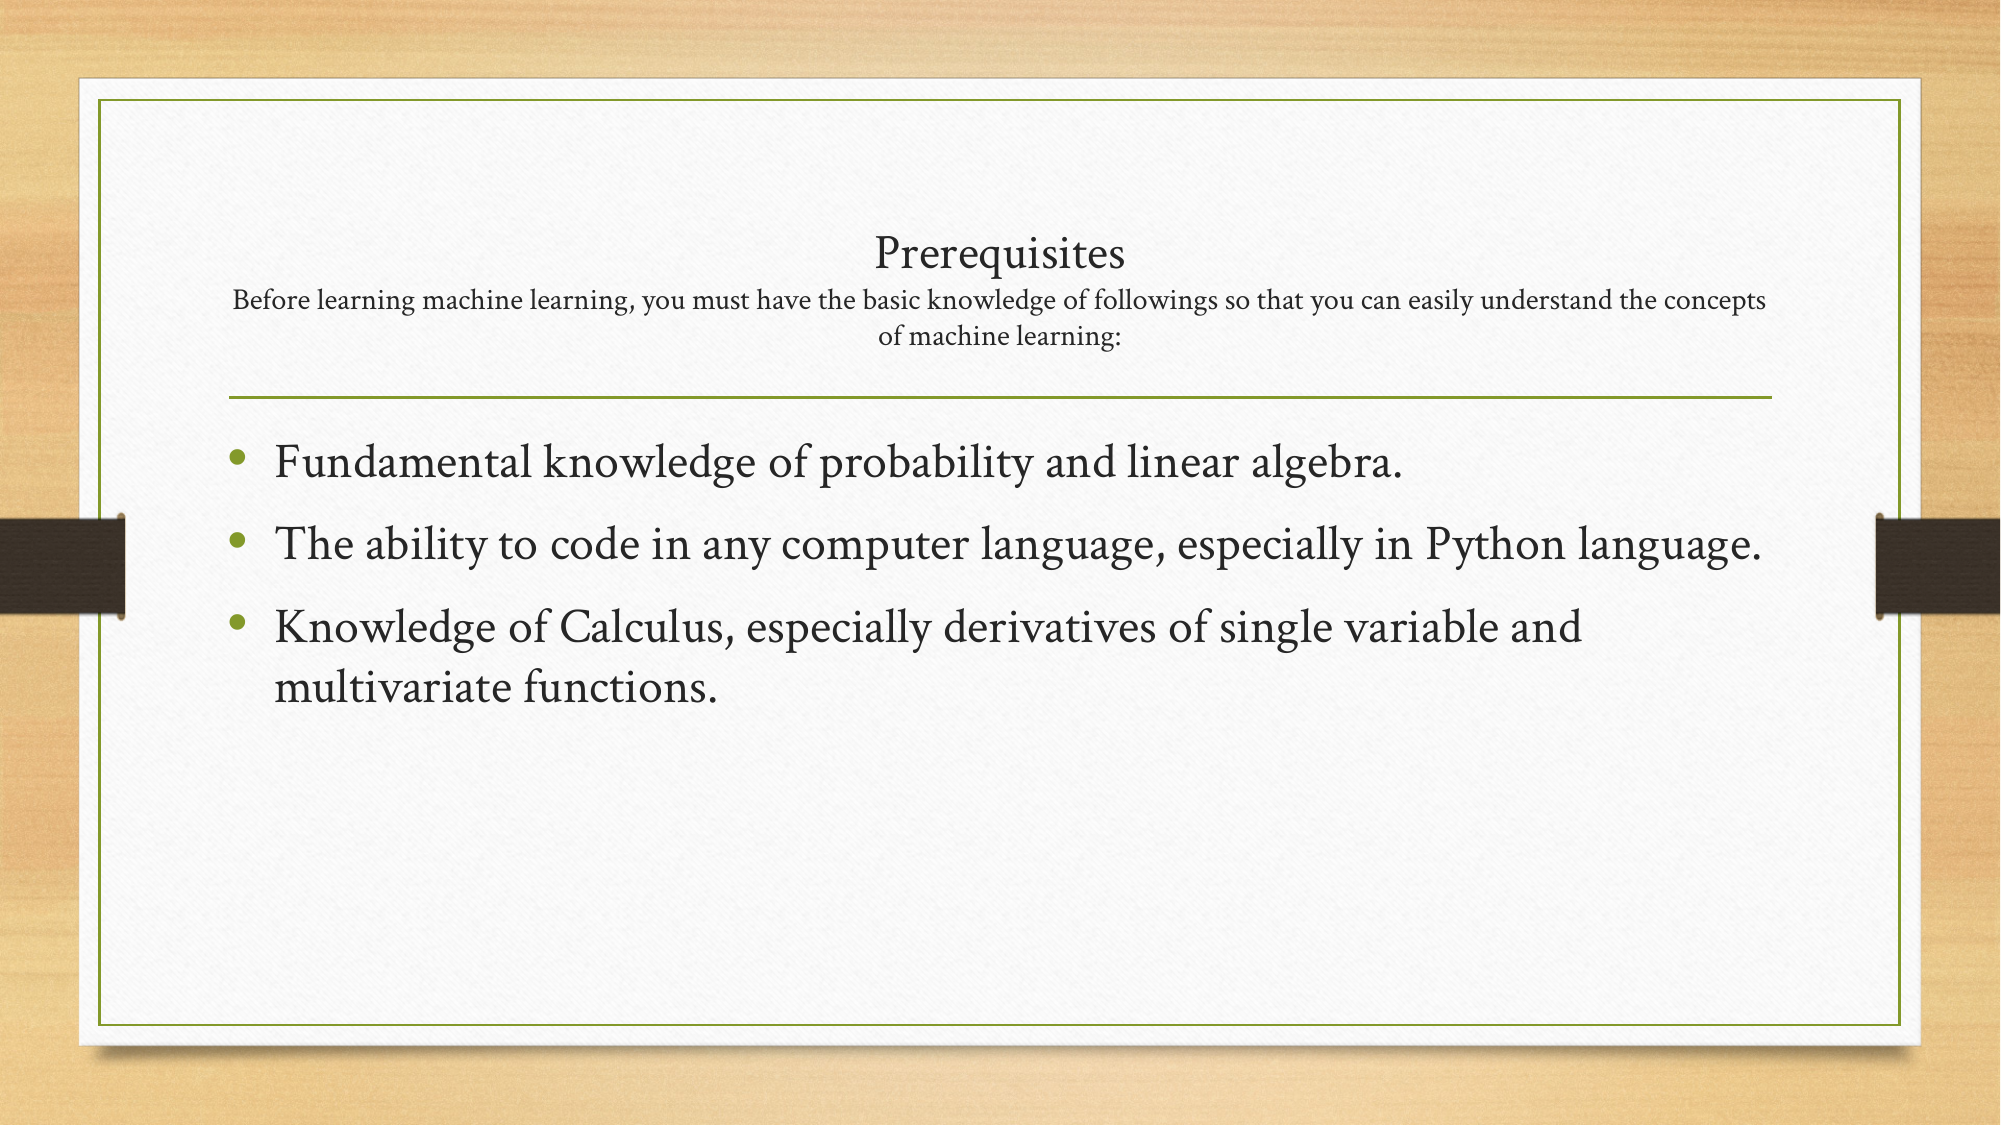

# Prerequisites Before learning machine learning, you must have the basic knowledge of followings so that you can easily understand the concepts of machine learning:
Fundamental knowledge of probability and linear algebra.
The ability to code in any computer language, especially in Python language.
Knowledge of Calculus, especially derivatives of single variable and multivariate functions.